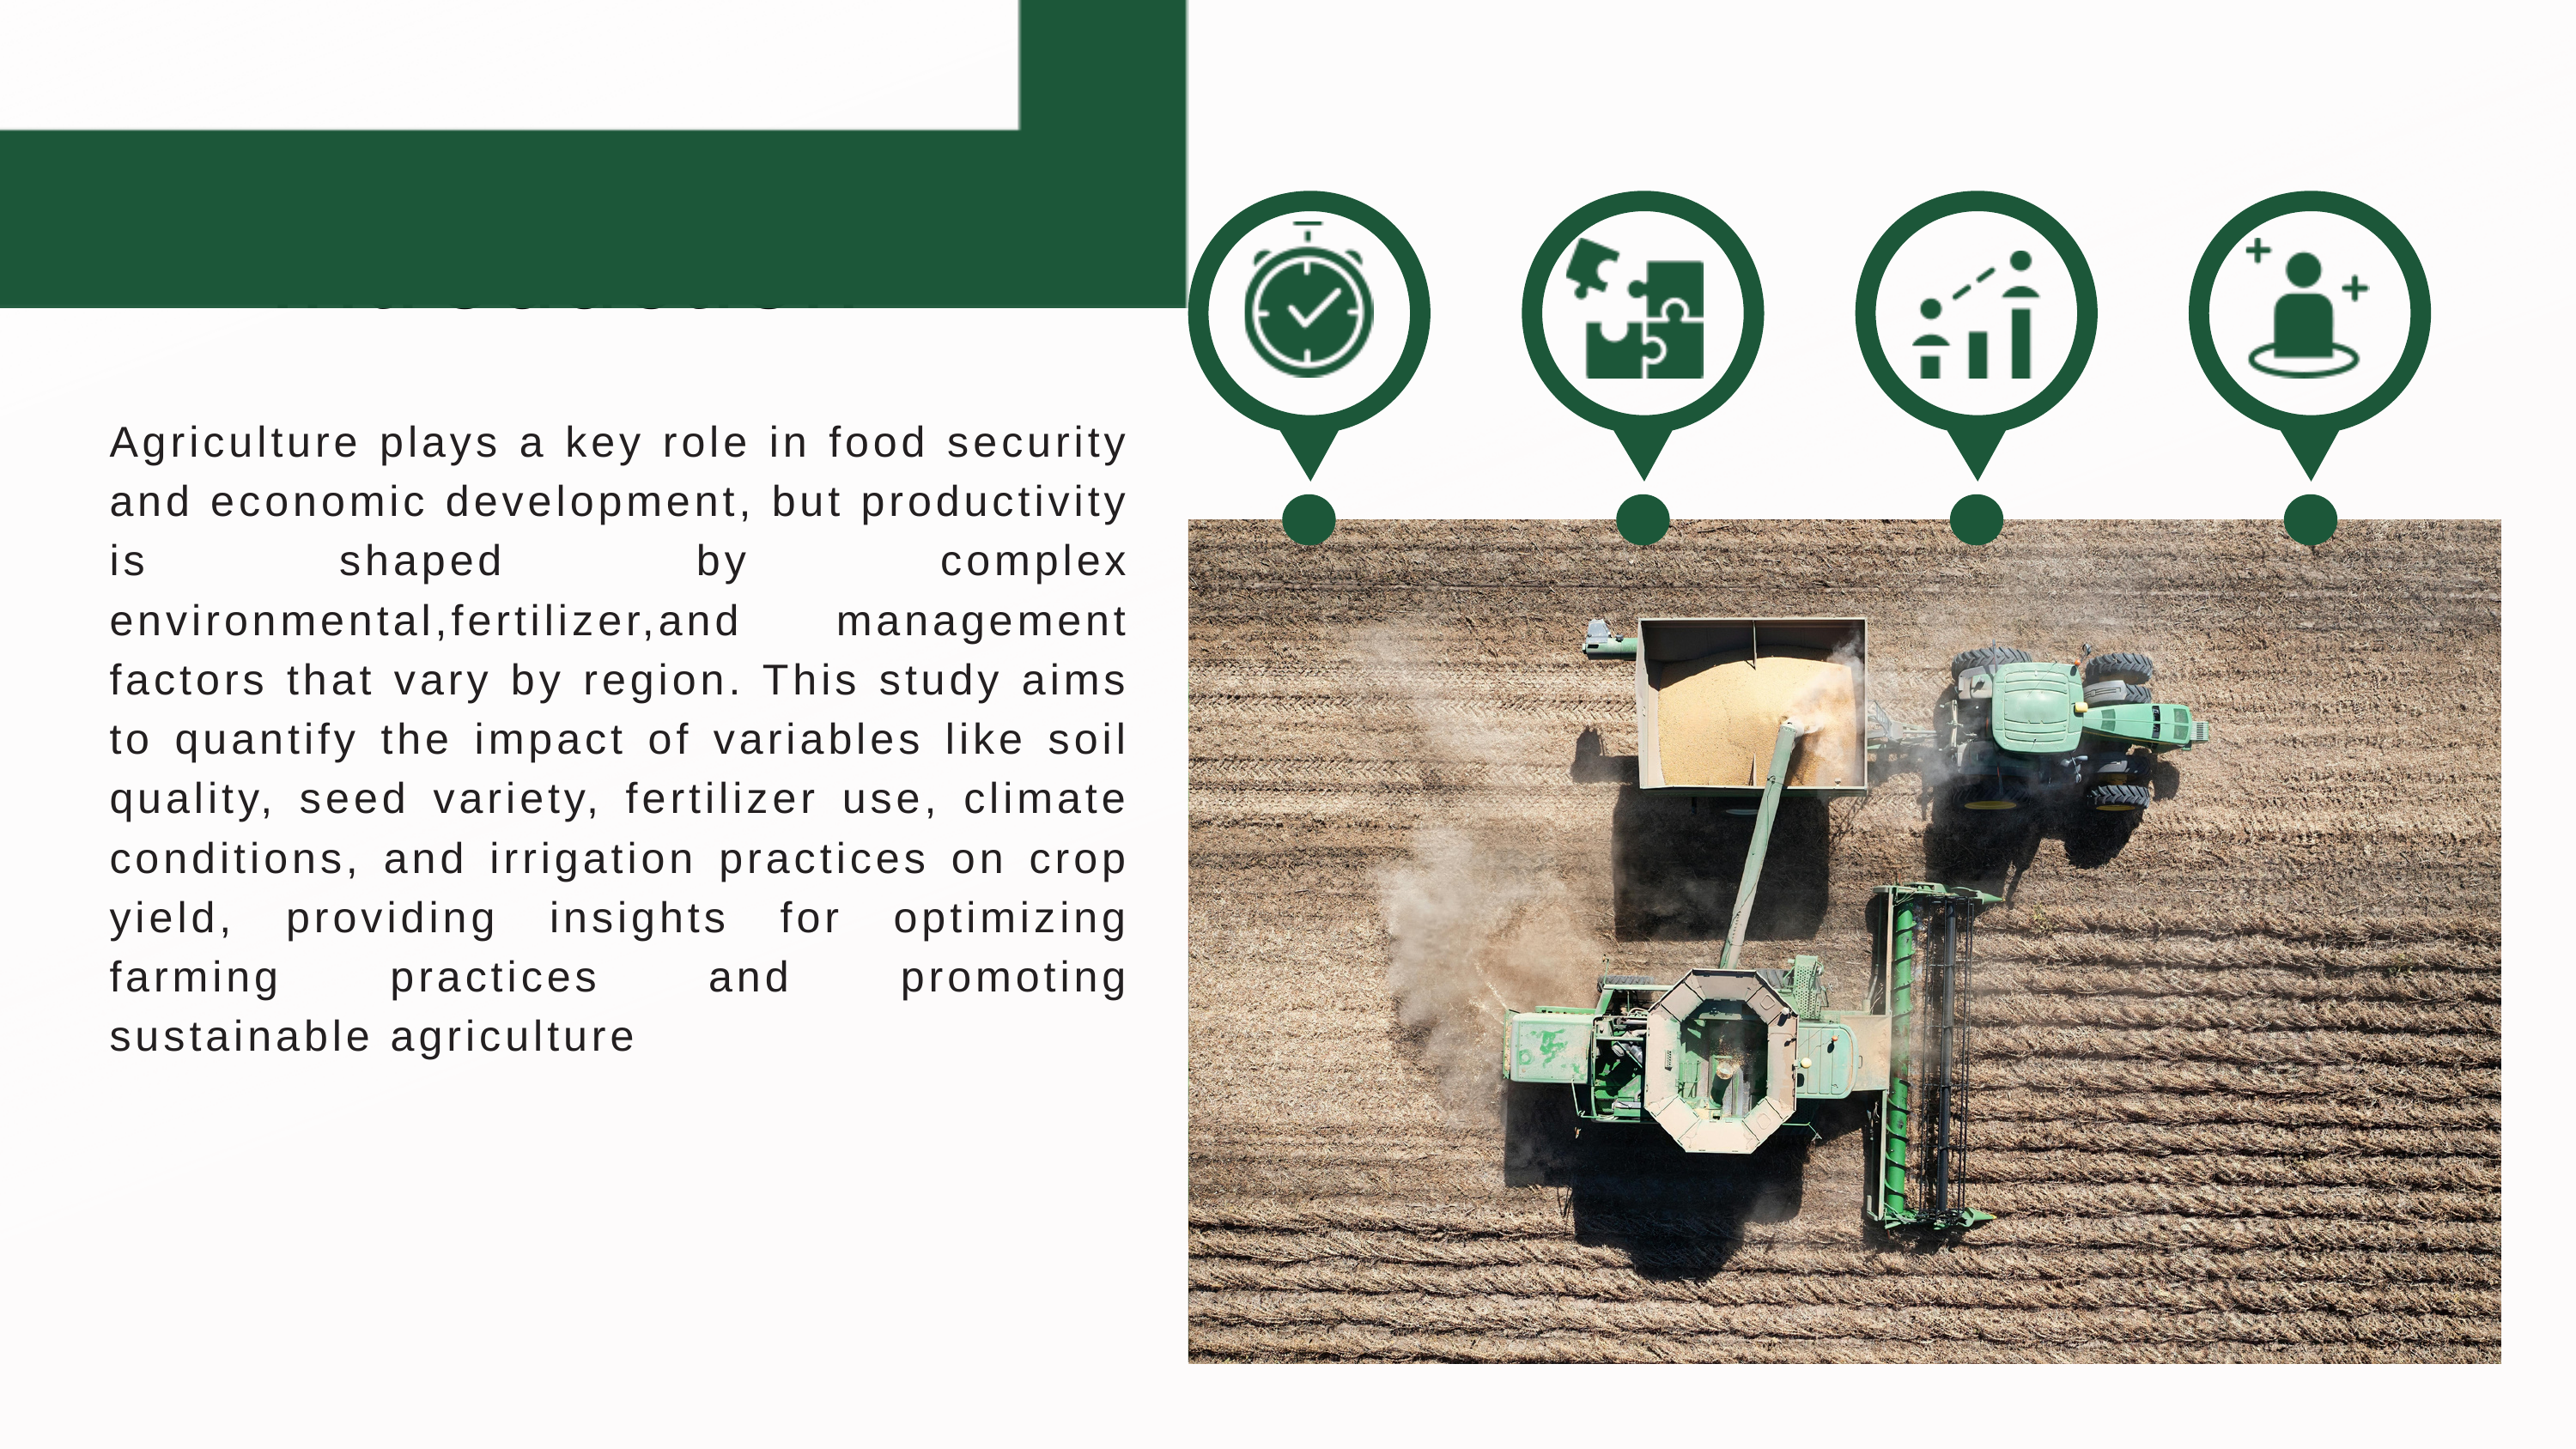

Introduction

Agriculture plays a key role in food security and economic development, but productivity is shaped by complex environmental,fertilizer,and management factors that vary by region. This study aims to quantify the impact of variables like soil quality, seed variety, fertilizer use, climate conditions, and irrigation practices on crop yield, providing insights for optimizing farming practices and promoting sustainable agriculture